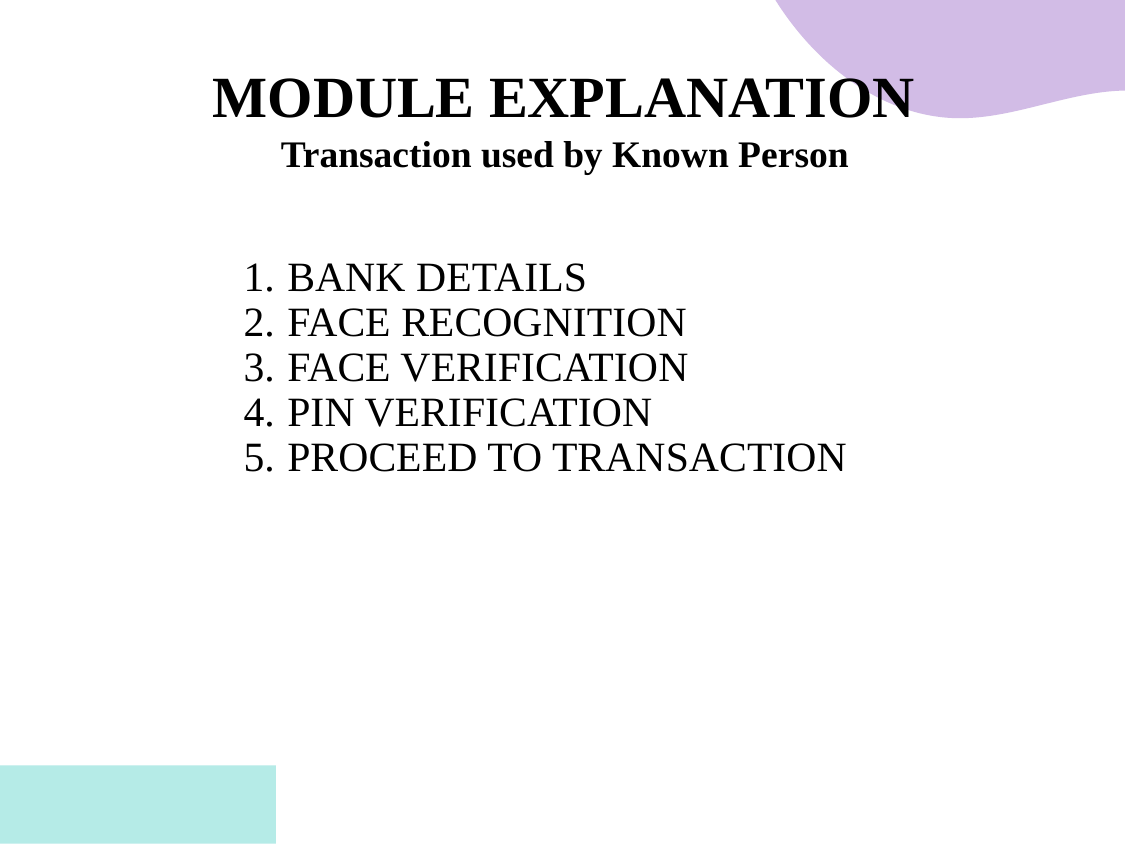

# MODULE EXPLANATION
Transaction used by Known Person
BANK DETAILS
FACE RECOGNITION
FACE VERIFICATION
PIN VERIFICATION
PROCEED TO TRANSACTION